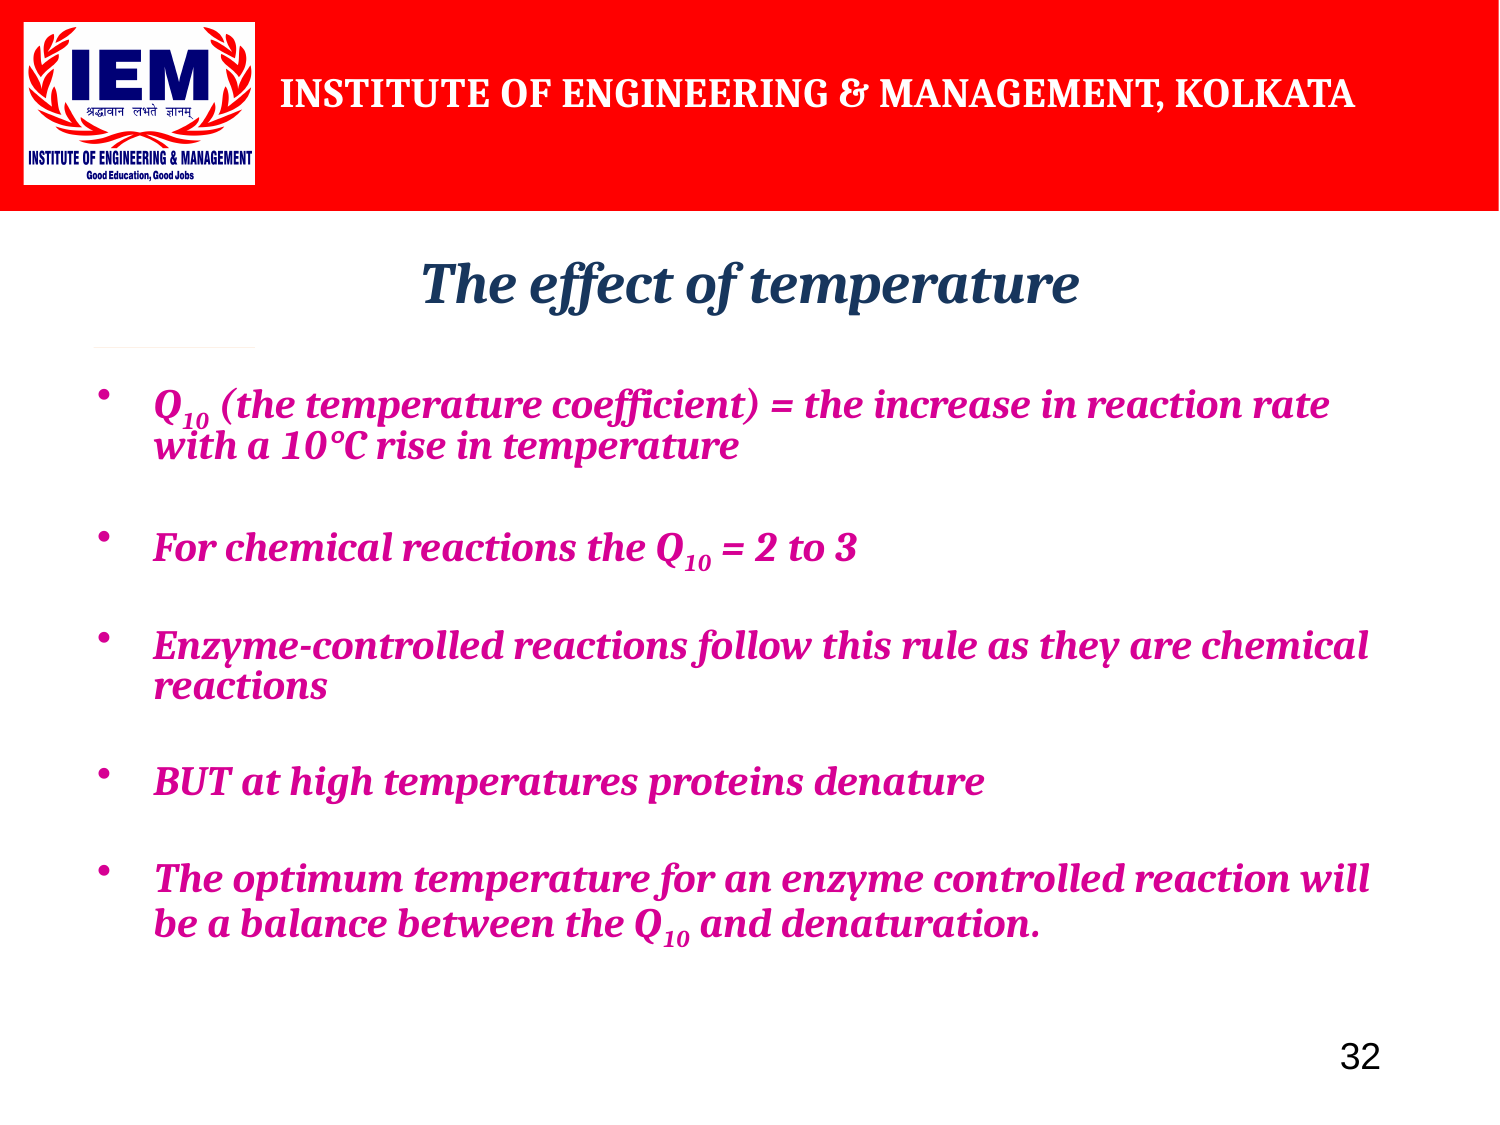

# The effect of temperature
Q10 (the temperature coefficient) = the increase in reaction rate with a 10°C rise in temperature

For chemical reactions the Q10 = 2 to 3

Enzyme-controlled reactions follow this rule as they are chemical reactions

BUT at high temperatures proteins denature

The optimum temperature for an enzyme controlled reaction will be a balance between the Q10 and denaturation.